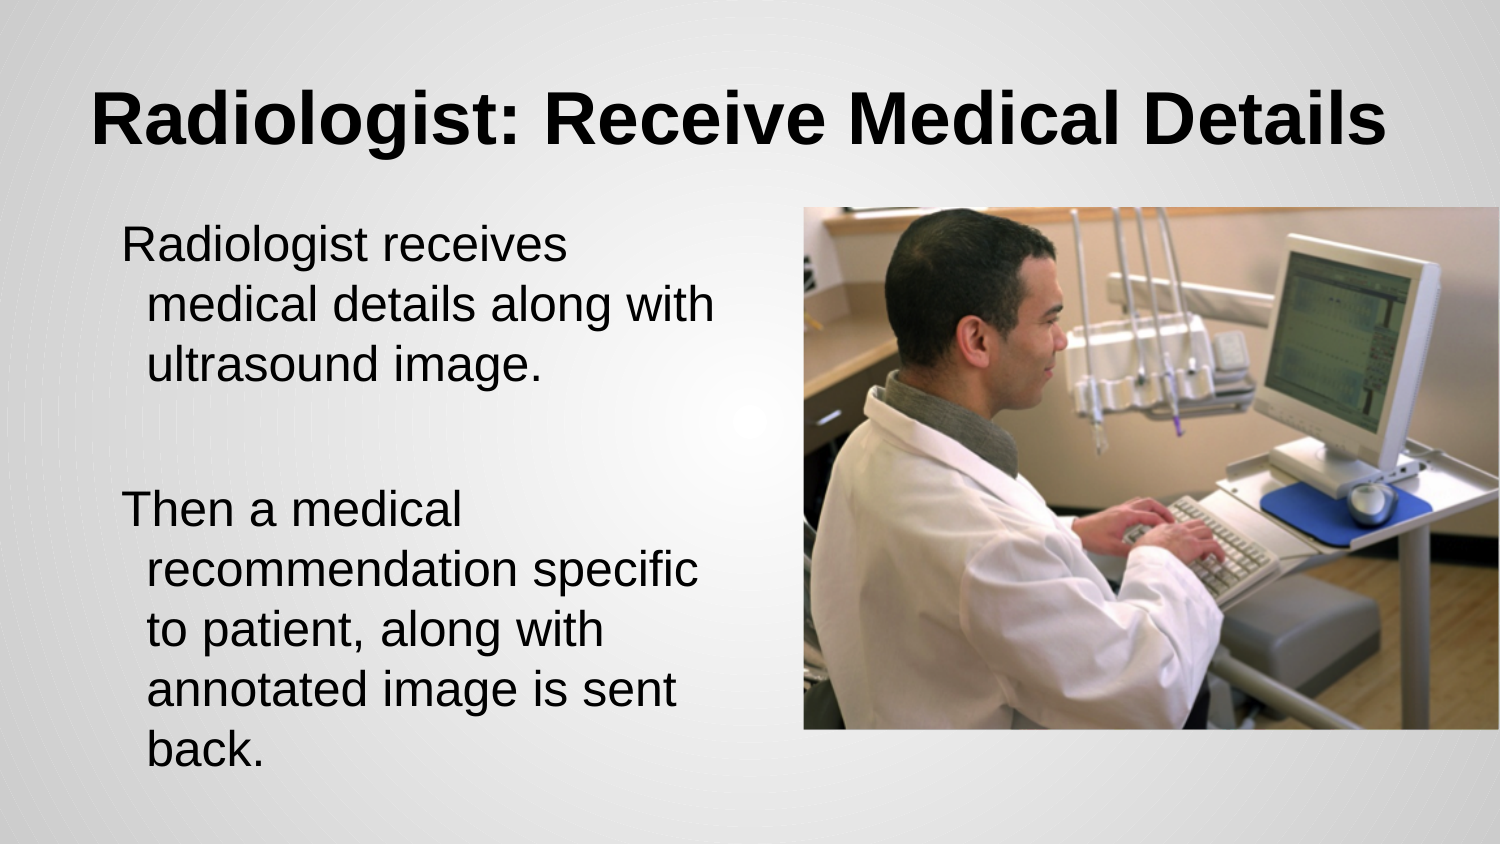

# Radiologist: Receive Medical Details
Radiologist receives medical details along with ultrasound image.

Then a medical recommendation specific to patient, along with annotated image is sent back.